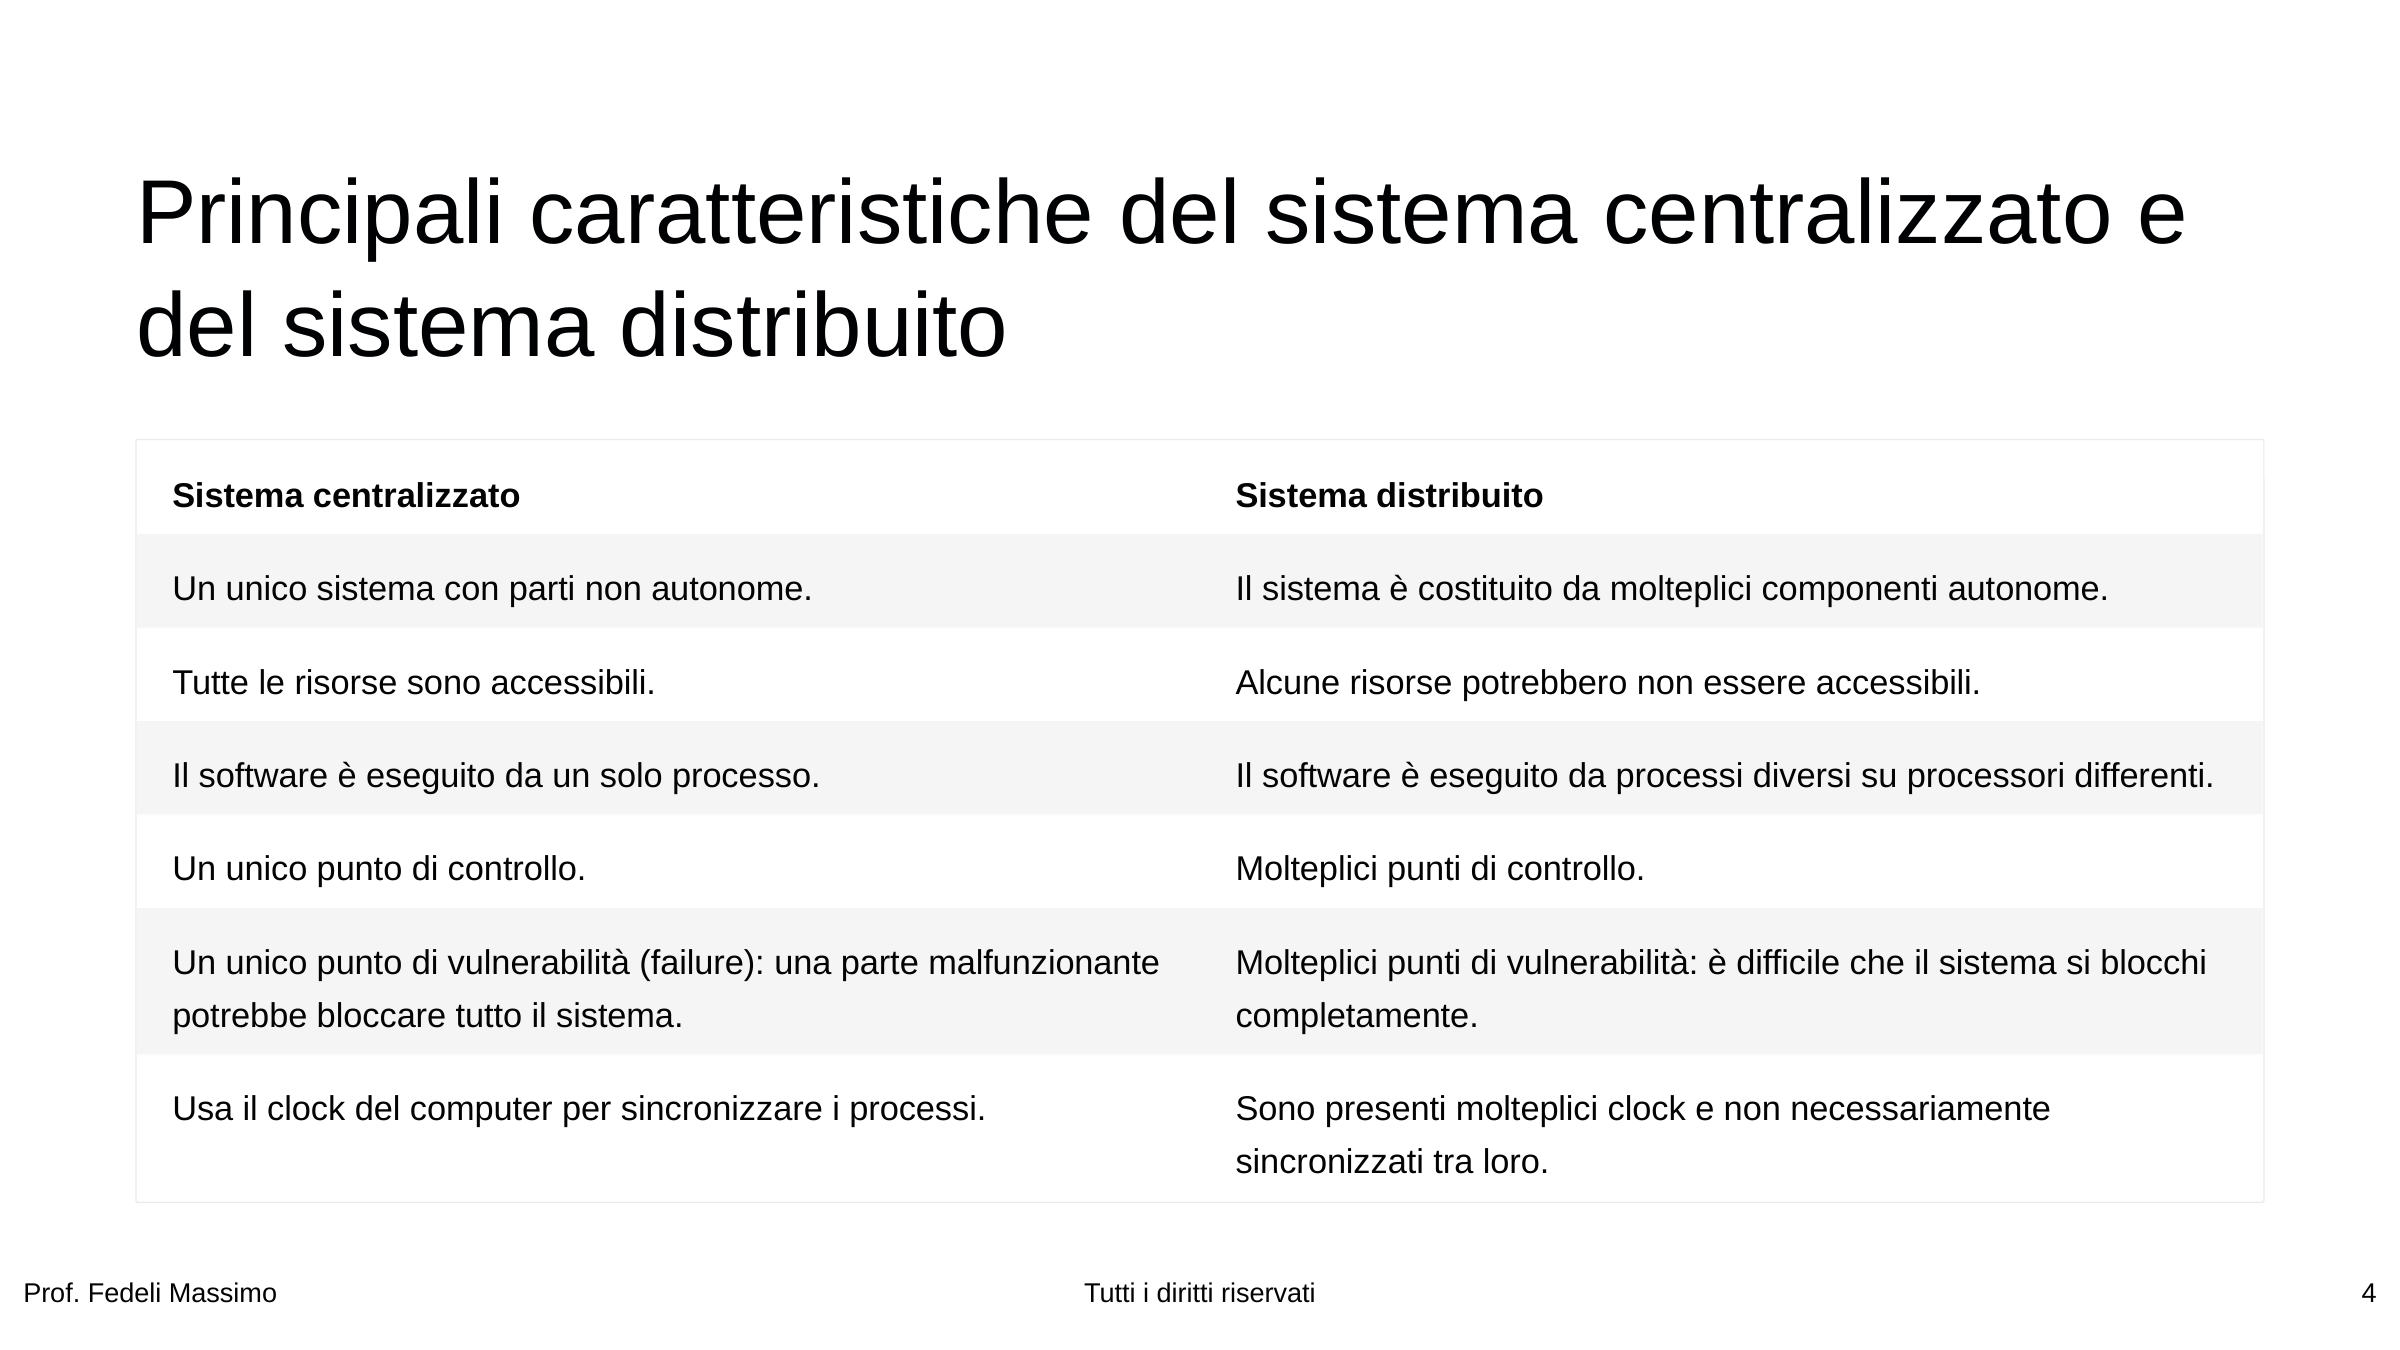

Principali caratteristiche del sistema centralizzato e del sistema distribuito

Sistema centralizzato
Sistema distribuito

Un unico sistema con parti non autonome.
Il sistema è costituito da molteplici componenti autonome.

Tutte le risorse sono accessibili.
Alcune risorse potrebbero non essere accessibili.

Il software è eseguito da un solo processo.
Il software è eseguito da processi diversi su processori differenti.

Un unico punto di controllo.
Molteplici punti di controllo.

Un unico punto di vulnerabilità (failure): una parte malfunzionante potrebbe bloccare tutto il sistema.
Molteplici punti di vulnerabilità: è difficile che il sistema si blocchi completamente.

Usa il clock del computer per sincronizzare i processi.
Sono presenti molteplici clock e non necessariamente sincronizzati tra loro.
Prof. Fedeli Massimo
Tutti i diritti riservati
4